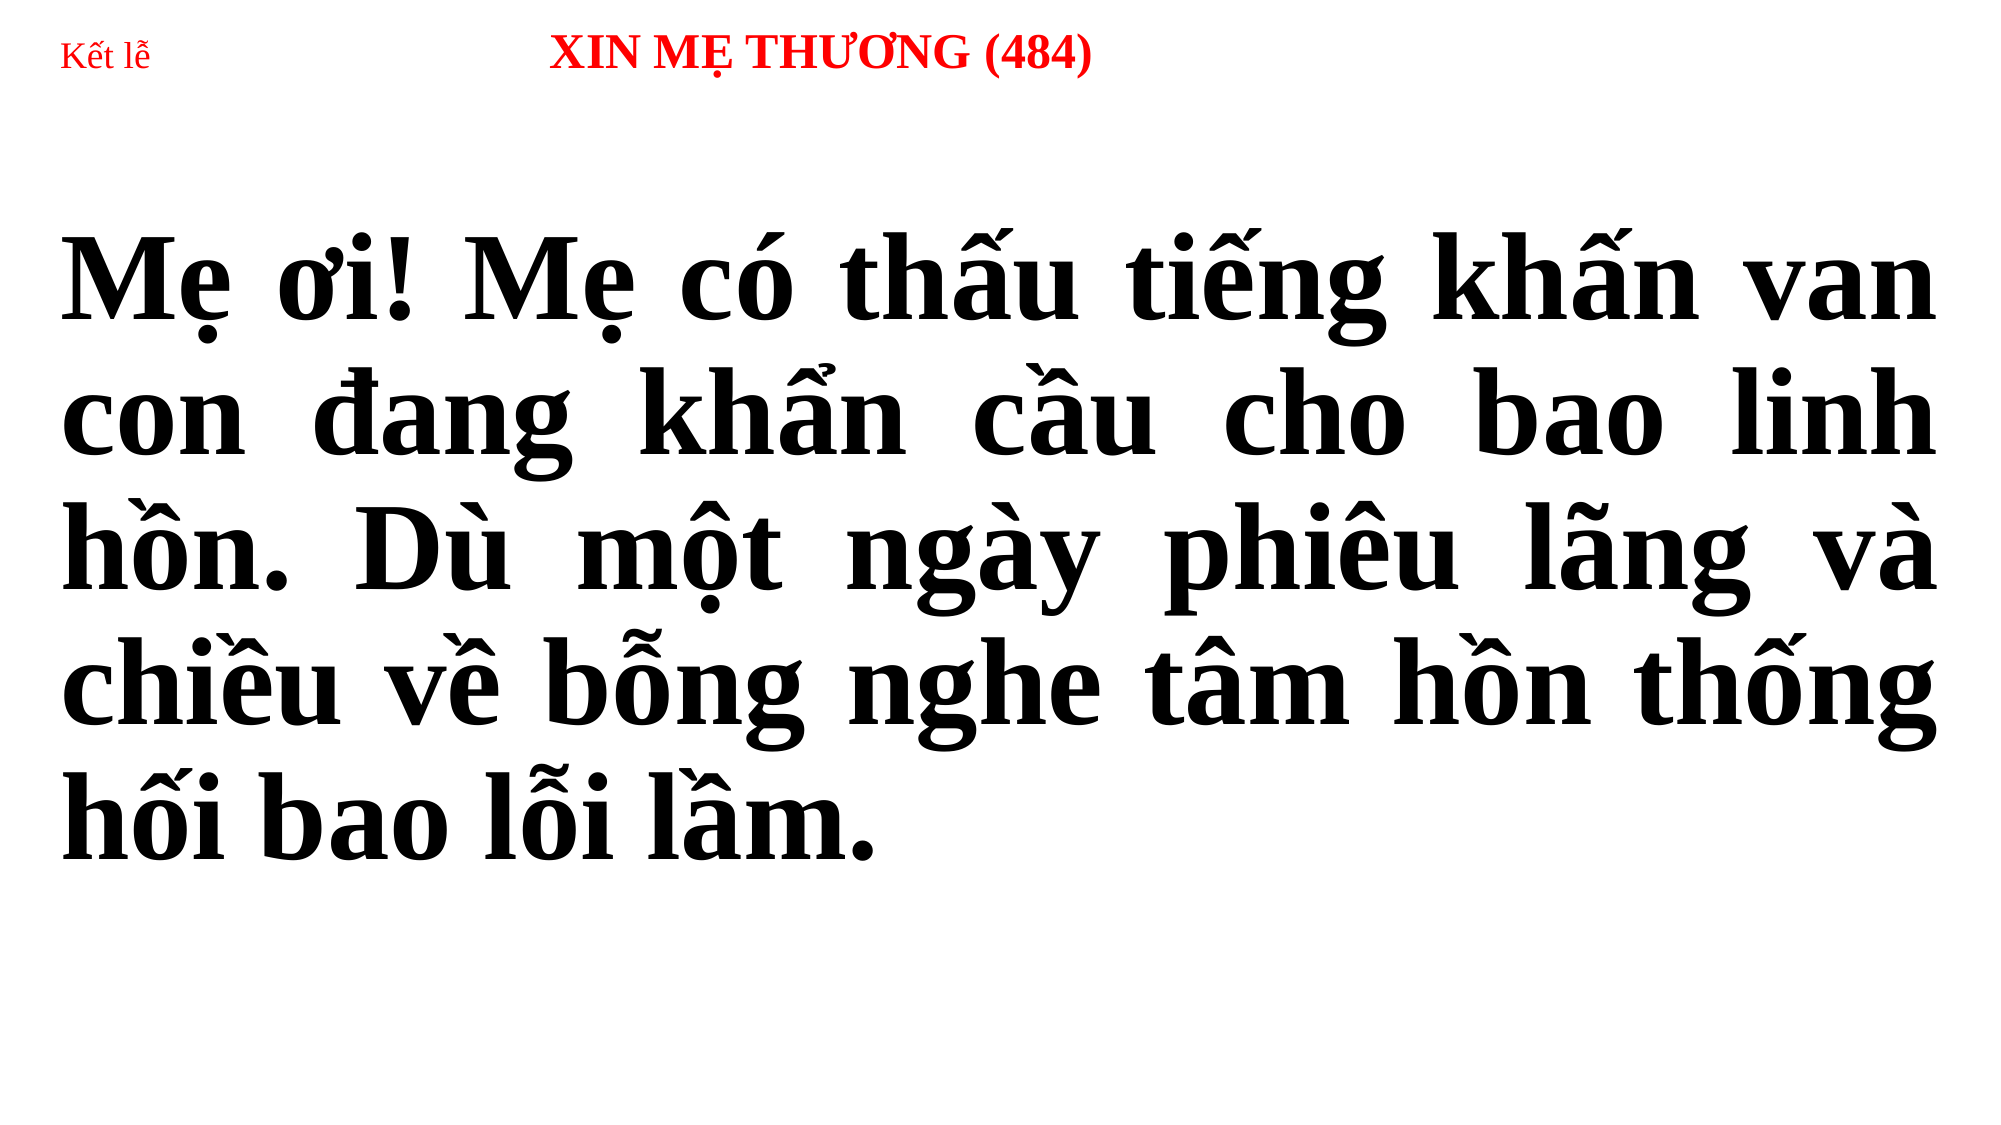

# Kết lễ                                          XIN MẸ THƯƠNG (484)
Mẹ ơi! Mẹ có thấu tiếng khấn van con đang khẩn cầu cho bao linh hồn. Dù một ngày phiêu lãng và chiều về bỗng nghe tâm hồn thống hối bao lỗi lầm.